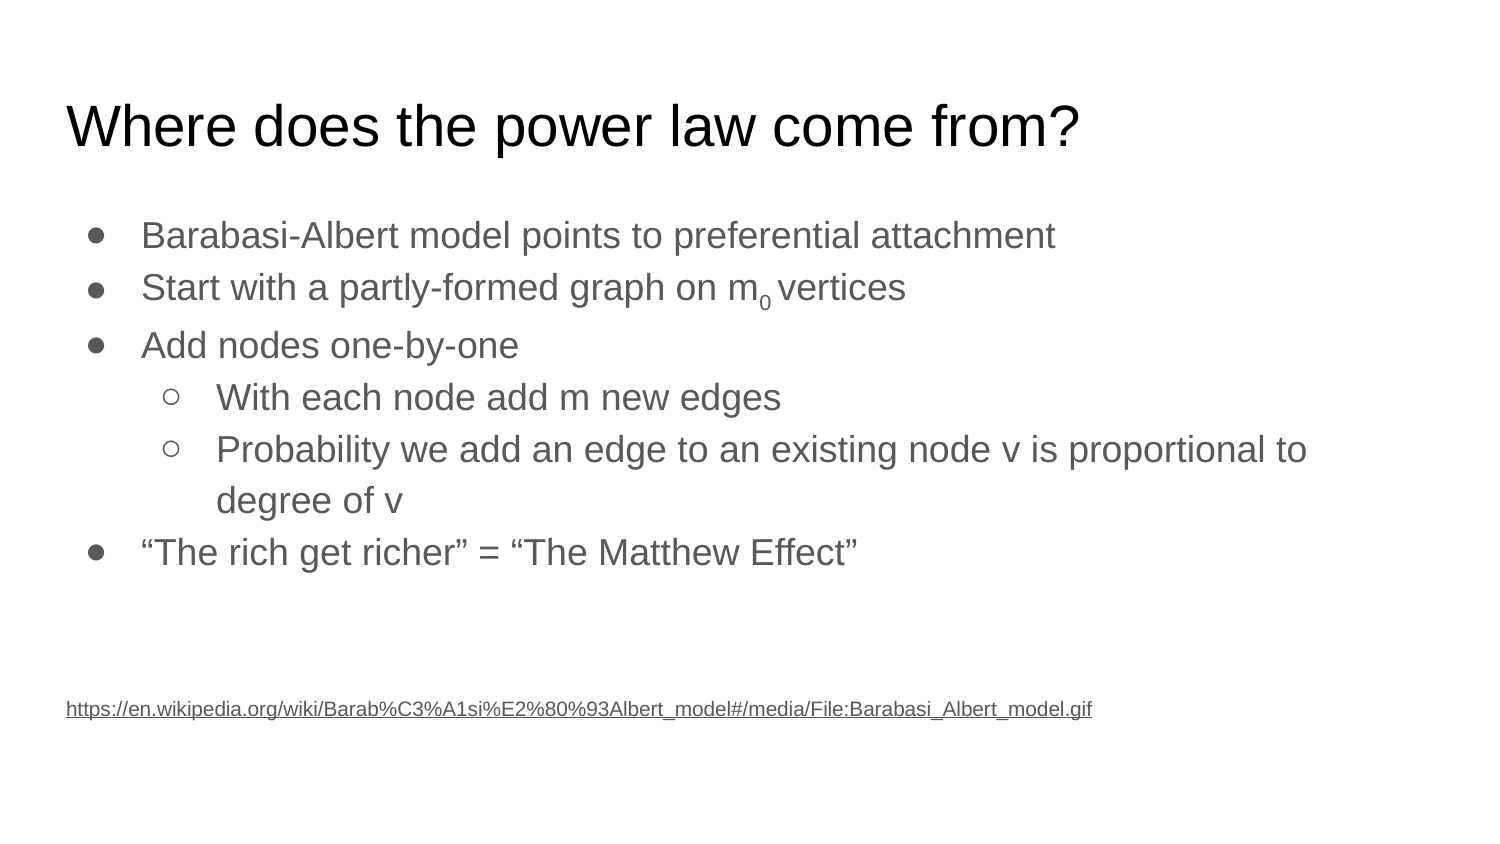

# Where does the power law come from?

Barabasi-Albert model points to preferential attachment
Start with a partly-formed graph on m0 vertices
Add nodes one-by-one
With each node add m new edges
Probability we add an edge to an existing node v is proportional to degree of v
“The rich get richer” = “The Matthew Effect”

https://en.wikipedia.org/wiki/Barab%C3%A1si%E2%80%93Albert_model#/media/File:Barabasi_Albert_model.gif